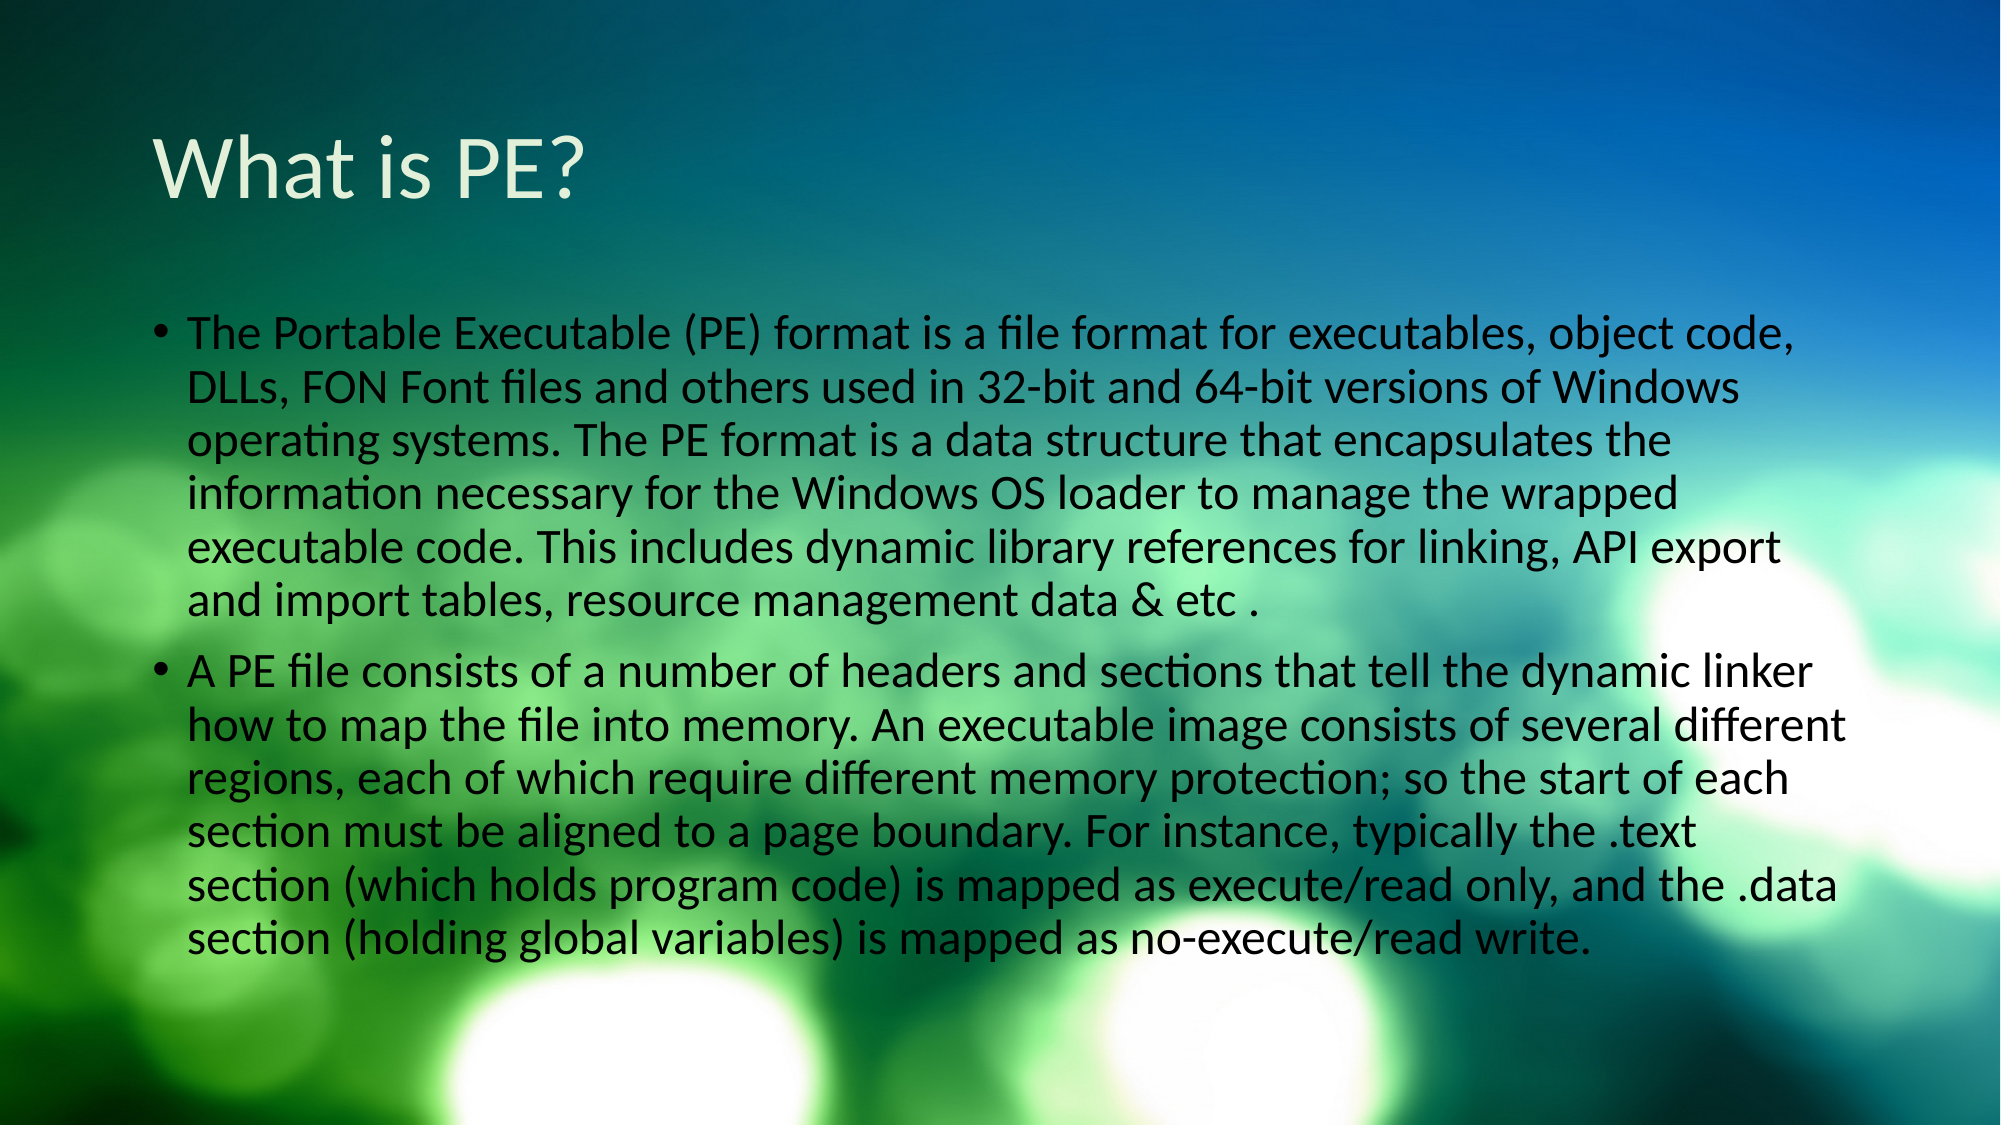

# What is PE?
The Portable Executable (PE) format is a file format for executables, object code, DLLs, FON Font files and others used in 32-bit and 64-bit versions of Windows operating systems. The PE format is a data structure that encapsulates the information necessary for the Windows OS loader to manage the wrapped executable code. This includes dynamic library references for linking, API export and import tables, resource management data & etc .
A PE file consists of a number of headers and sections that tell the dynamic linker how to map the file into memory. An executable image consists of several different regions, each of which require different memory protection; so the start of each section must be aligned to a page boundary. For instance, typically the .text section (which holds program code) is mapped as execute/read only, and the .data section (holding global variables) is mapped as no-execute/read write.